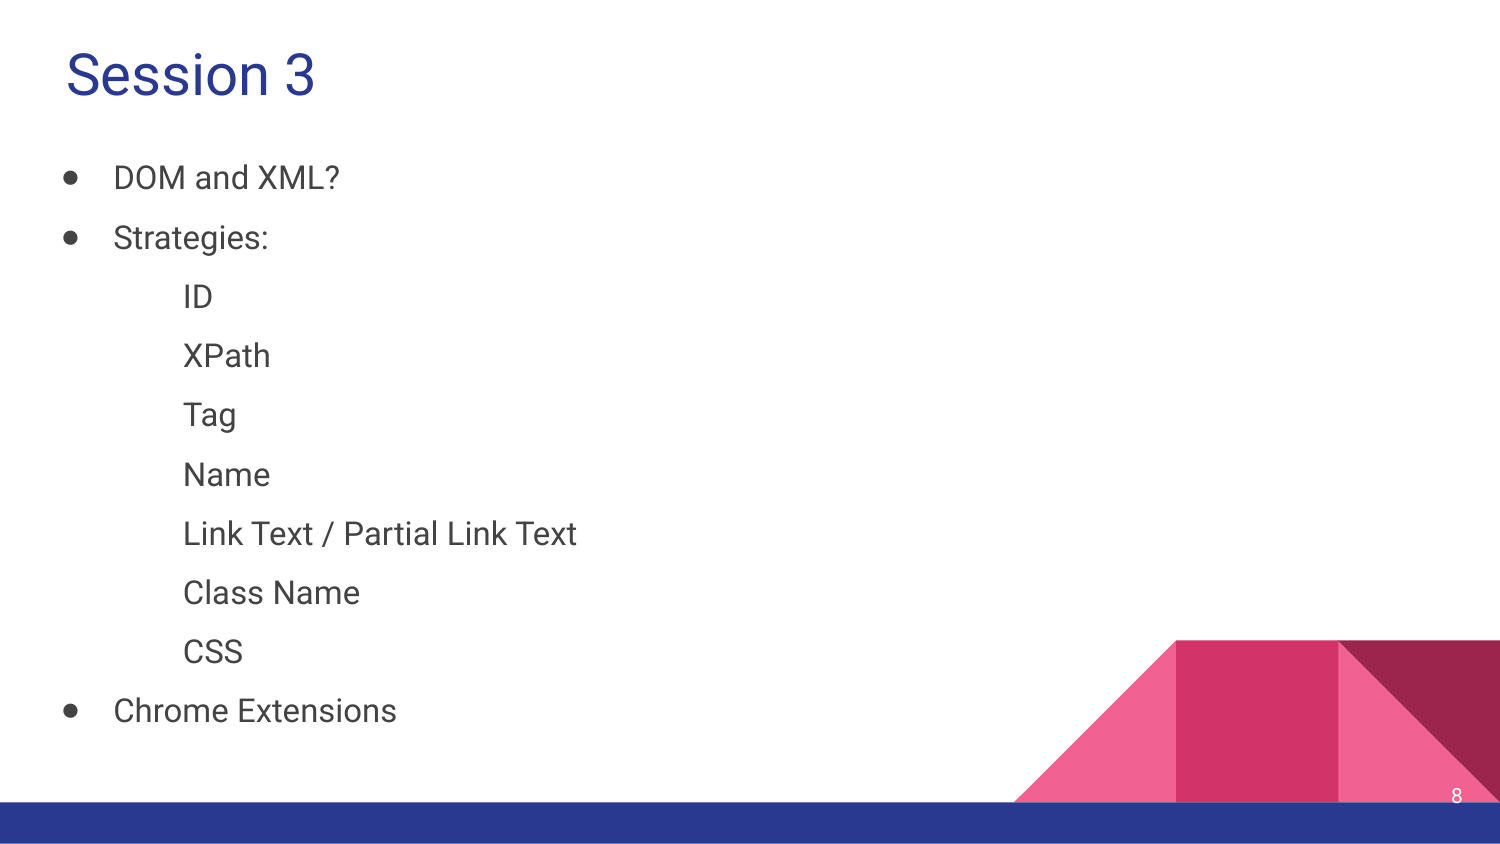

# Session 3
DOM and XML?
Strategies:
ID
XPath
Tag
Name
Link Text / Partial Link Text
Class Name
CSS
Chrome Extensions
8